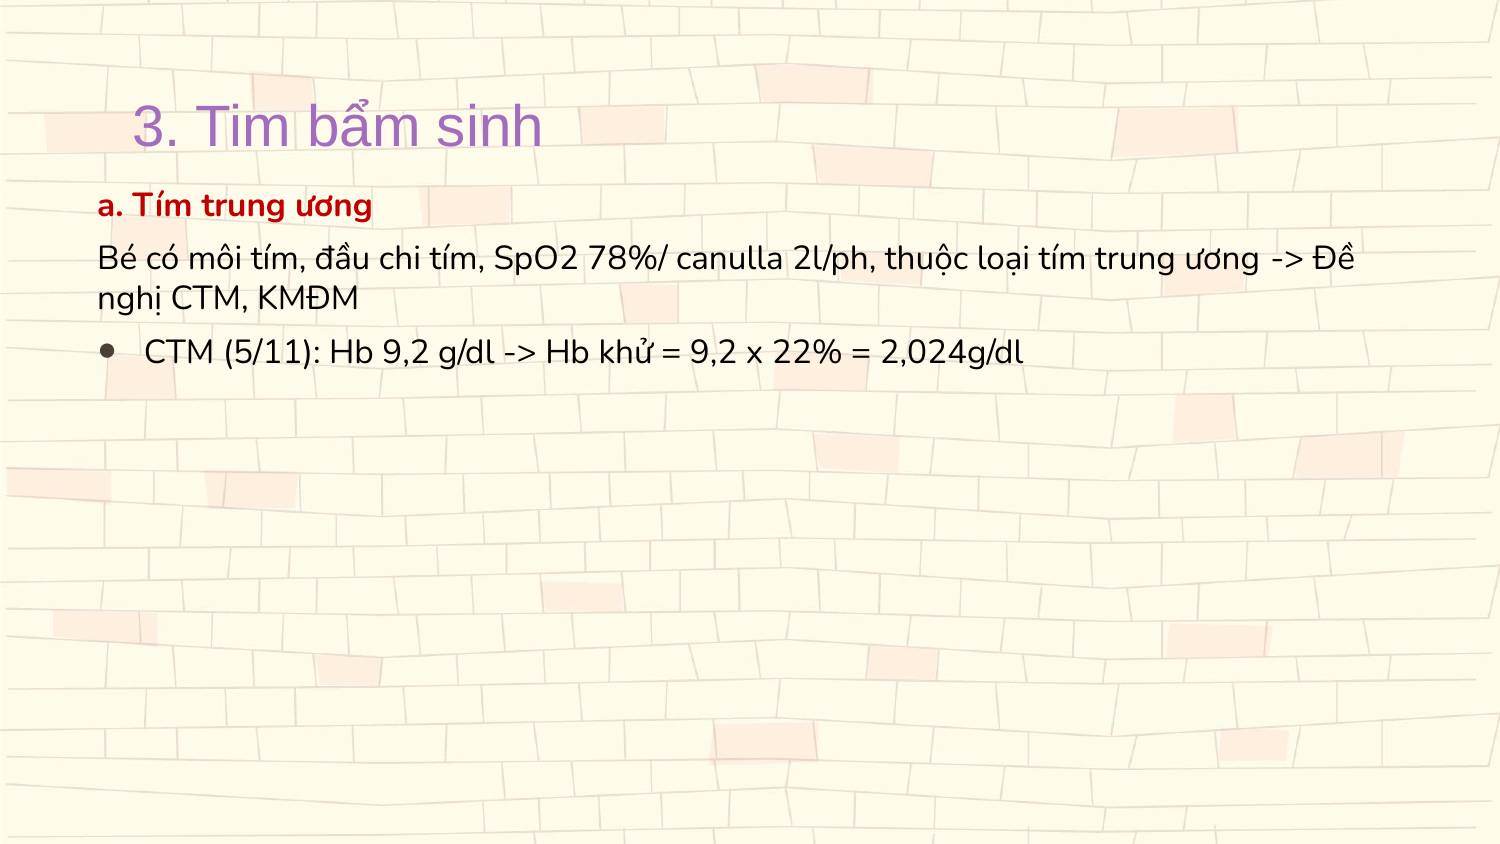

# 3. Tim bẩm sinh
a. Tím trung ương
Bé có môi tím, đầu chi tím, SpO2 78%/ canulla 2l/ph, thuộc loại tím trung ương -> Đề nghị CTM, KMĐM
CTM (5/11): Hb 9,2 g/dl -> Hb khử = 9,2 x 22% = 2,024g/dl